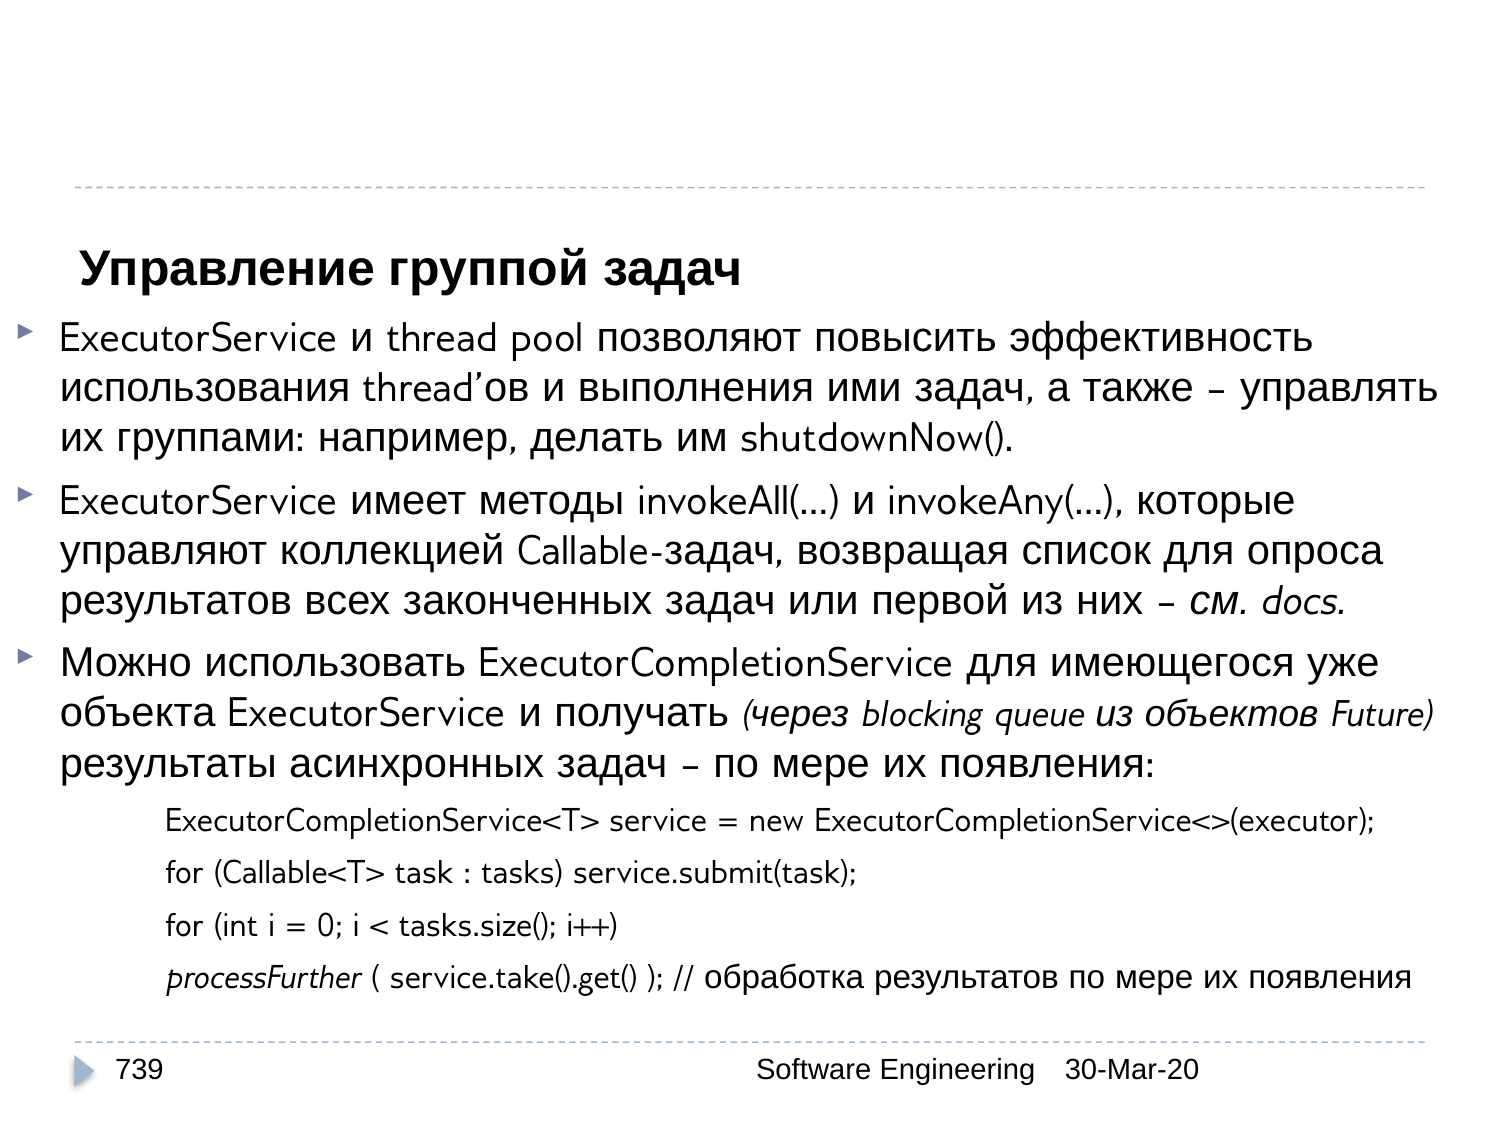

# Управление группой задач
ExecutorService и thread pool позволяют повысить эффективность использования thread’ов и выполнения ими задач, а также – управлять их группами: например, делать им shutdownNow().
ExecutorService имеет методы invokeAll(…) и invokeAny(…), которые управляют коллекцией Callable-задач, возвращая список для опроса результатов всех законченных задач или первой из них – см. docs.
Можно использовать ExecutorCompletionService для имеющегося уже объекта ExecutorService и получать (через blocking queue из объектов Future) результаты асинхронных задач – по мере их появления:
	ExecutorCompletionService<T> service = new ExecutorCompletionService<>(executor);
	for (Callable<T> task : tasks) service.submit(task);
	for (int i = 0; i < tasks.size(); i++)
	processFurther ( service.take().get() ); // обработка результатов по мере их появления

739
Software Engineering
30-Mar-20